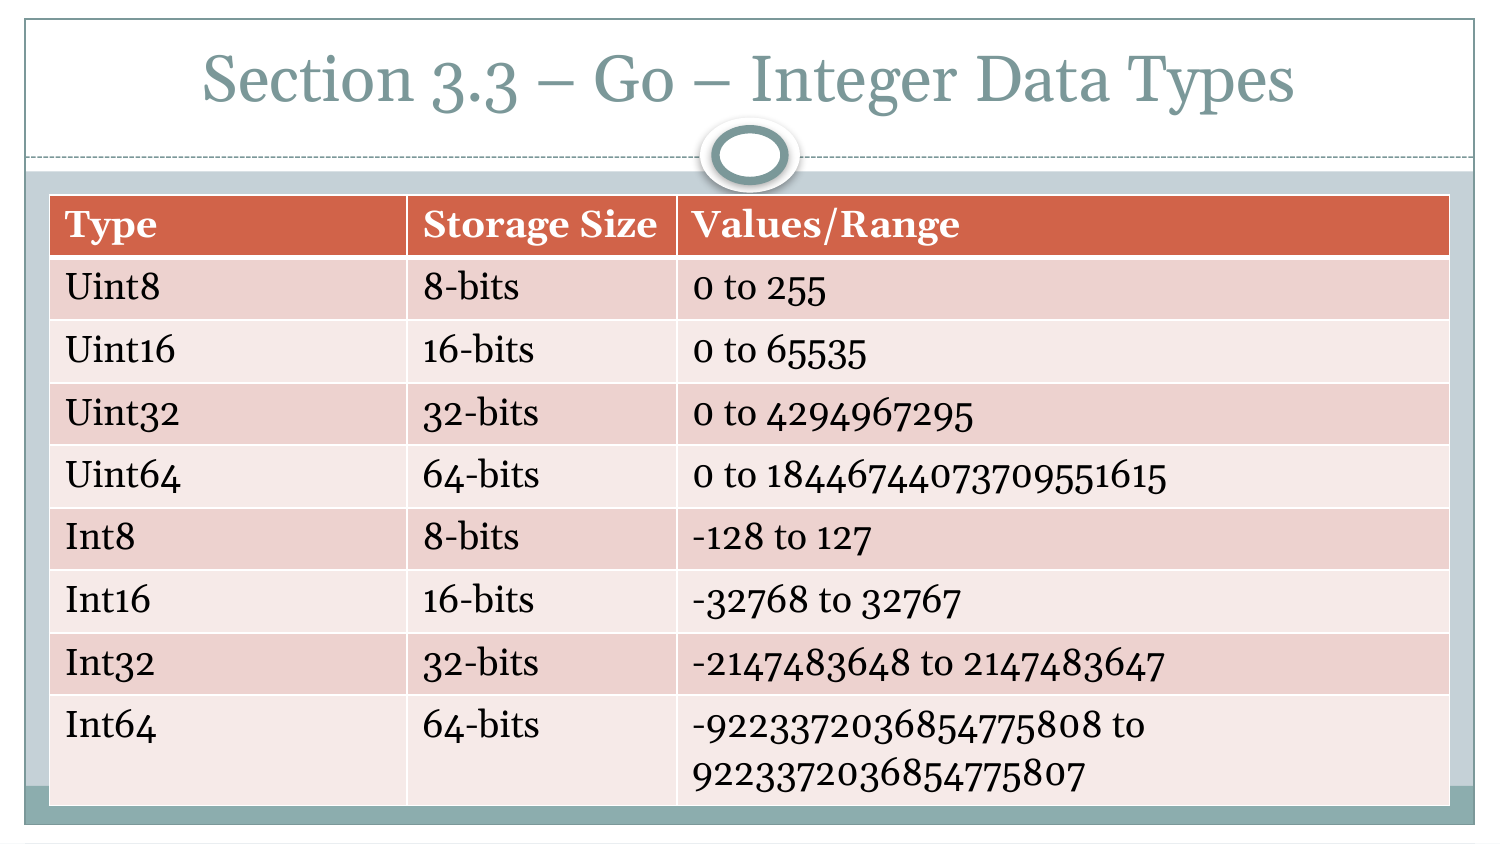

# Section 3.3 – Go – Integer Data Types
| Type | Storage Size | Values/Range |
| --- | --- | --- |
| Uint8 | 8-bits | 0 to 255 |
| Uint16 | 16-bits | 0 to 65535 |
| Uint32 | 32-bits | 0 to 4294967295 |
| Uint64 | 64-bits | 0 to 18446744073709551615 |
| Int8 | 8-bits | -128 to 127 |
| Int16 | 16-bits | -32768 to 32767 |
| Int32 | 32-bits | -2147483648 to 2147483647 |
| Int64 | 64-bits | -9223372036854775808 to 9223372036854775807 |